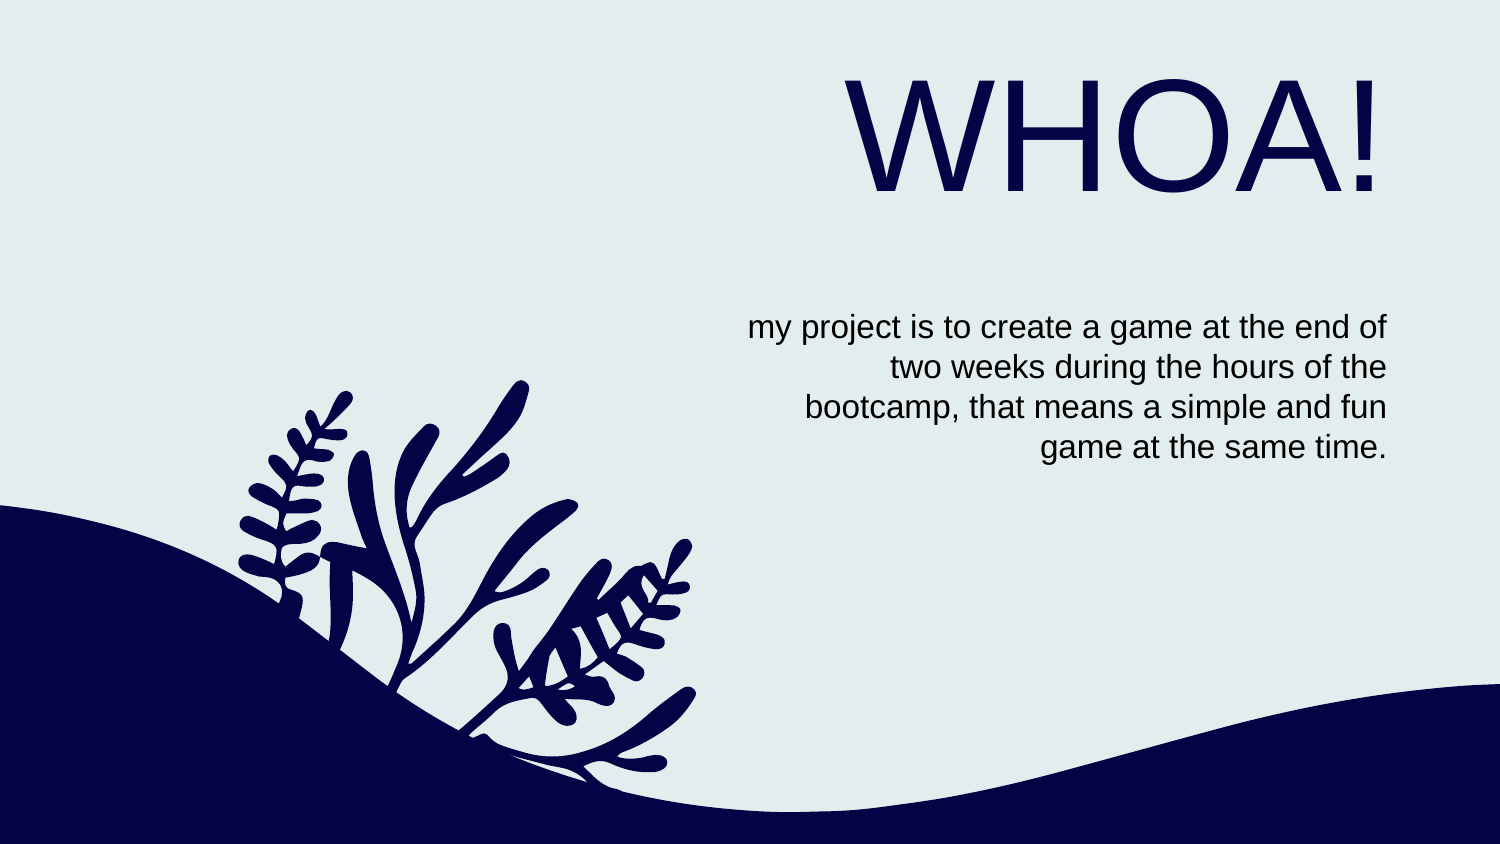

# WHOA!
my project is to create a game at the end of two weeks during the hours of the bootcamp, that means a simple and fun game at the same time.